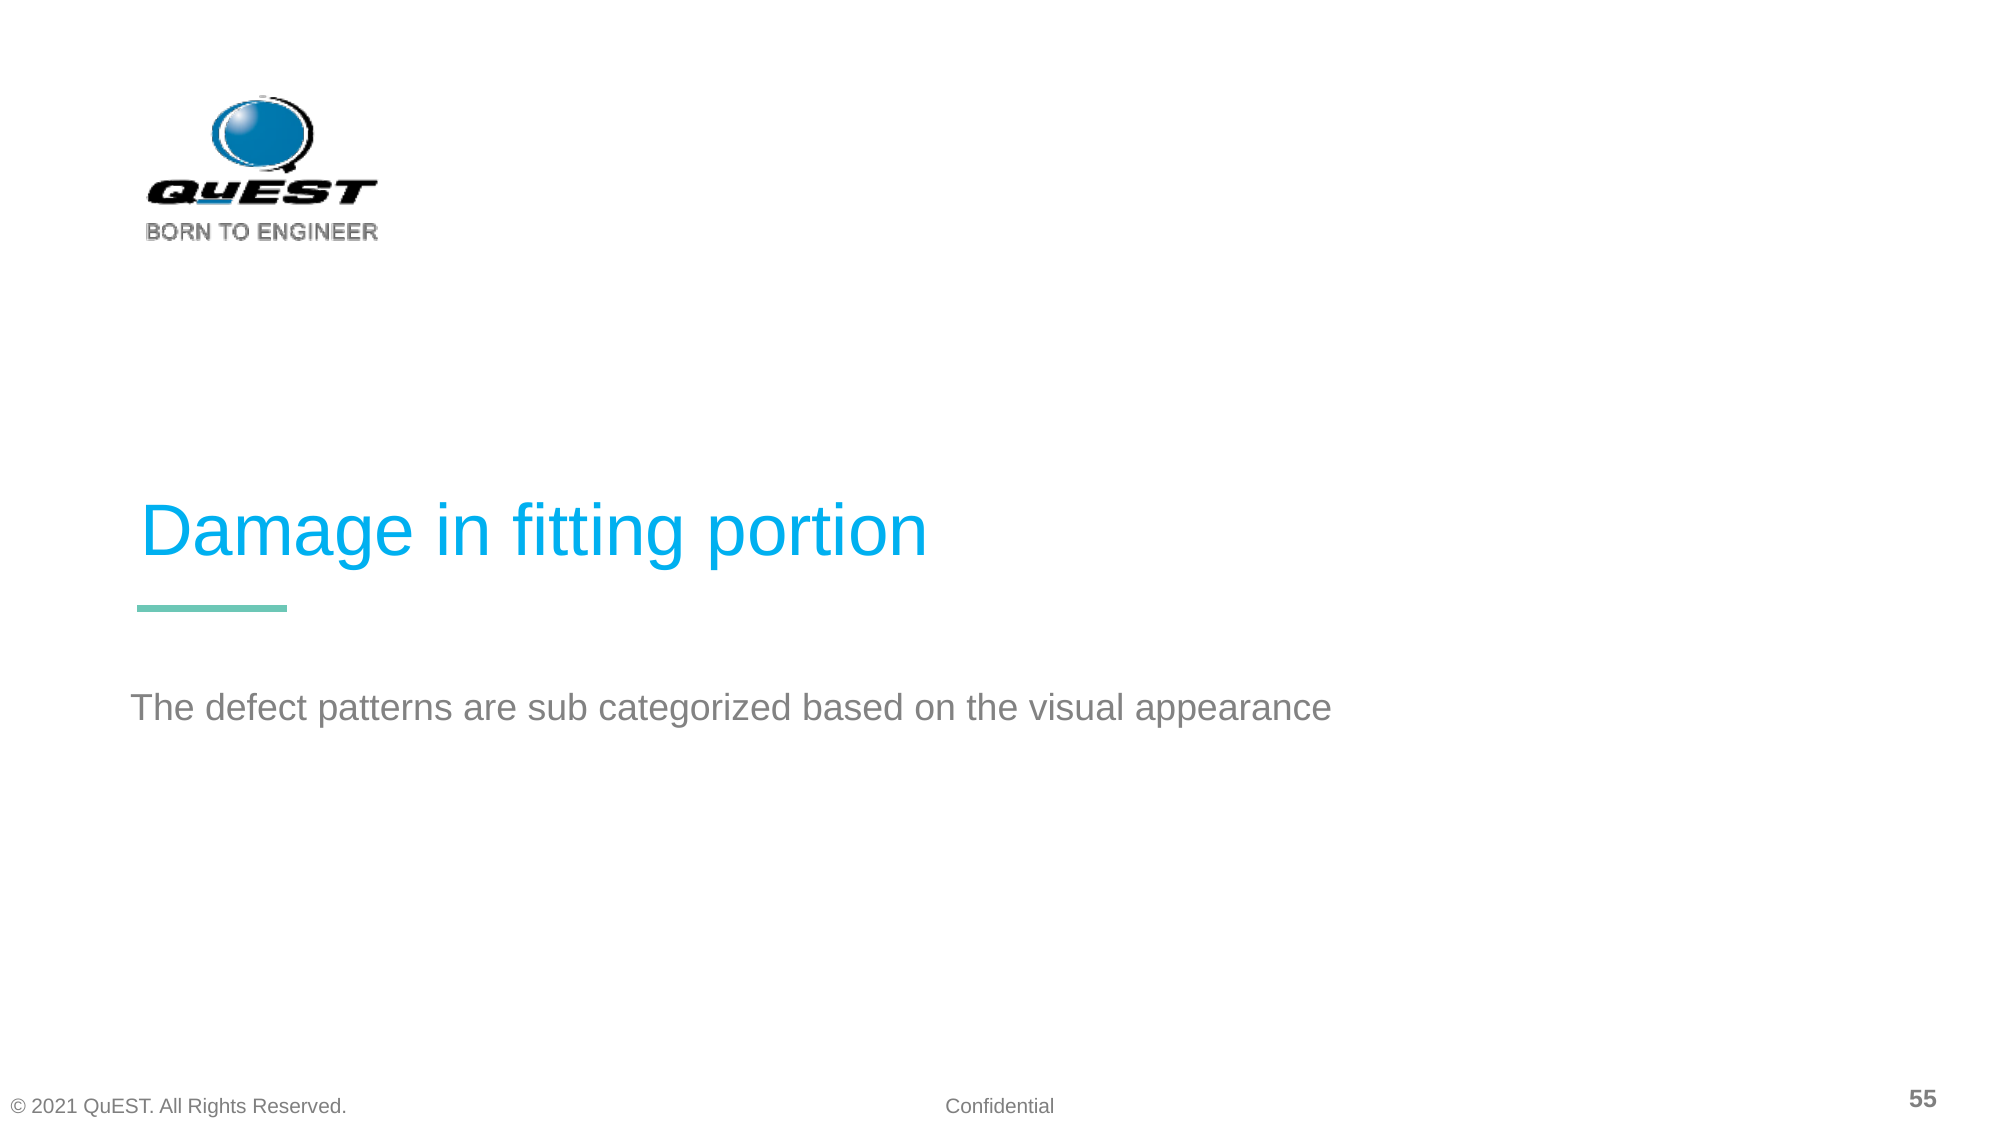

# Damage in fitting portion
The defect patterns are sub categorized based on the visual appearance